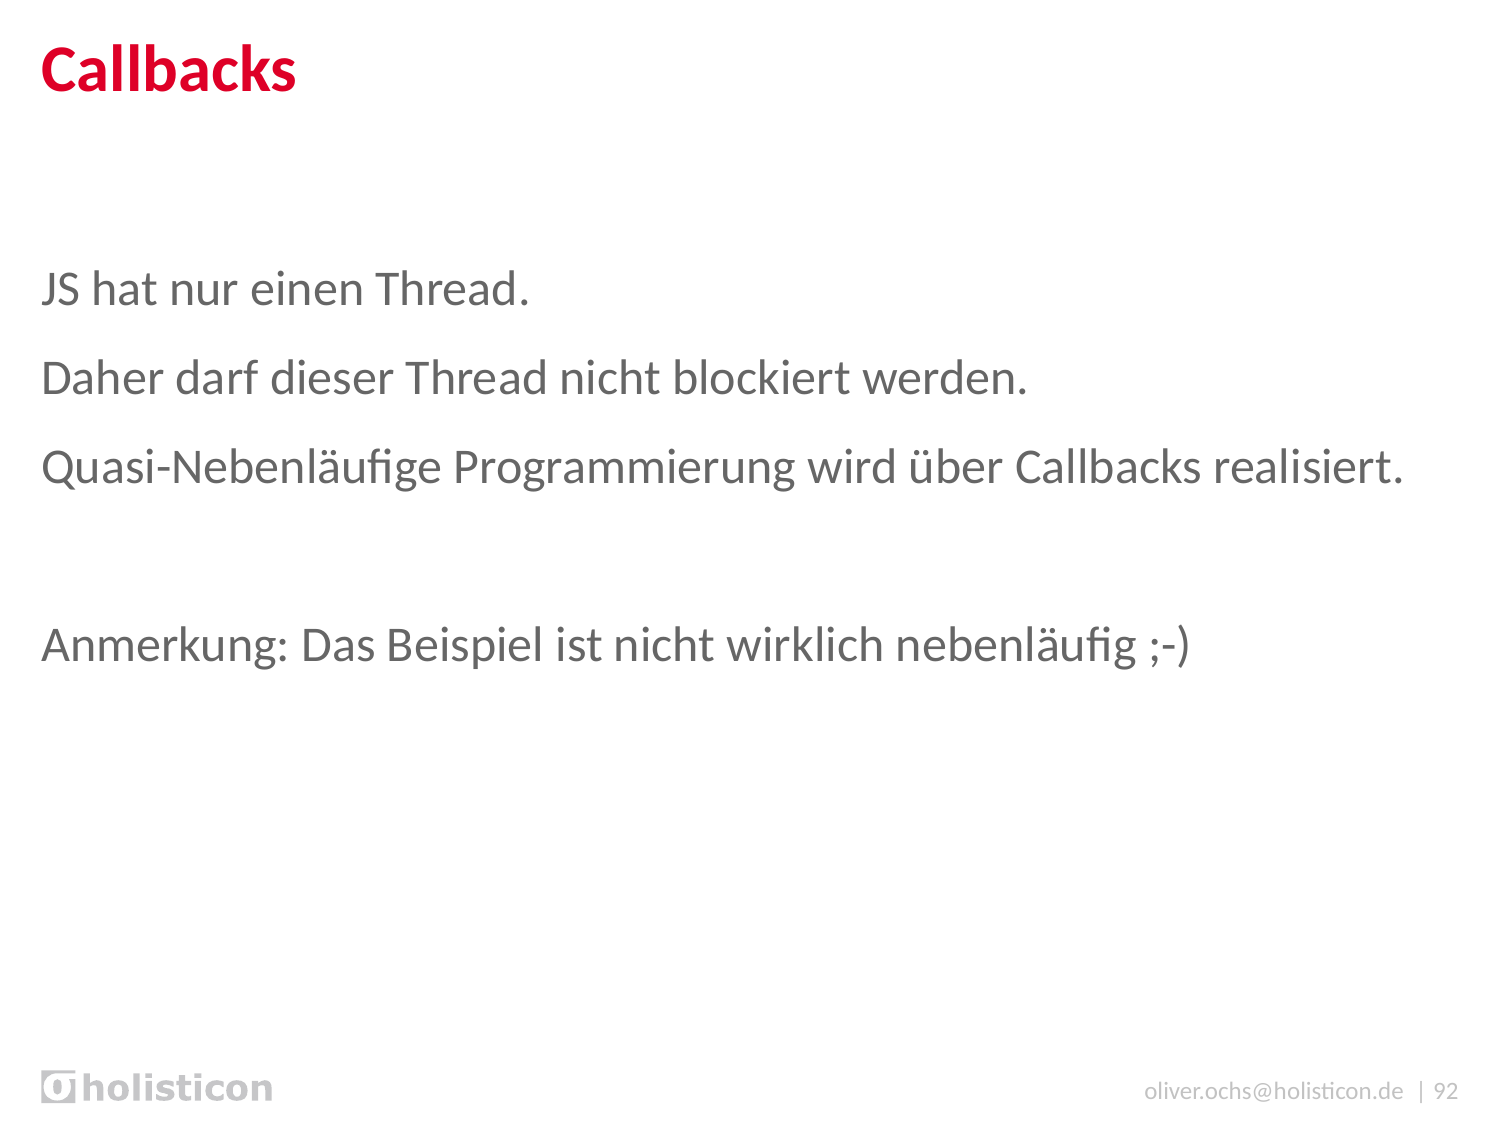

# Callbacks
JS hat nur einen Thread.
Daher darf dieser Thread nicht blockiert werden.
Quasi-Nebenläufige Programmierung wird über Callbacks realisiert.

Anmerkung: Das Beispiel ist nicht wirklich nebenläufig ;-)